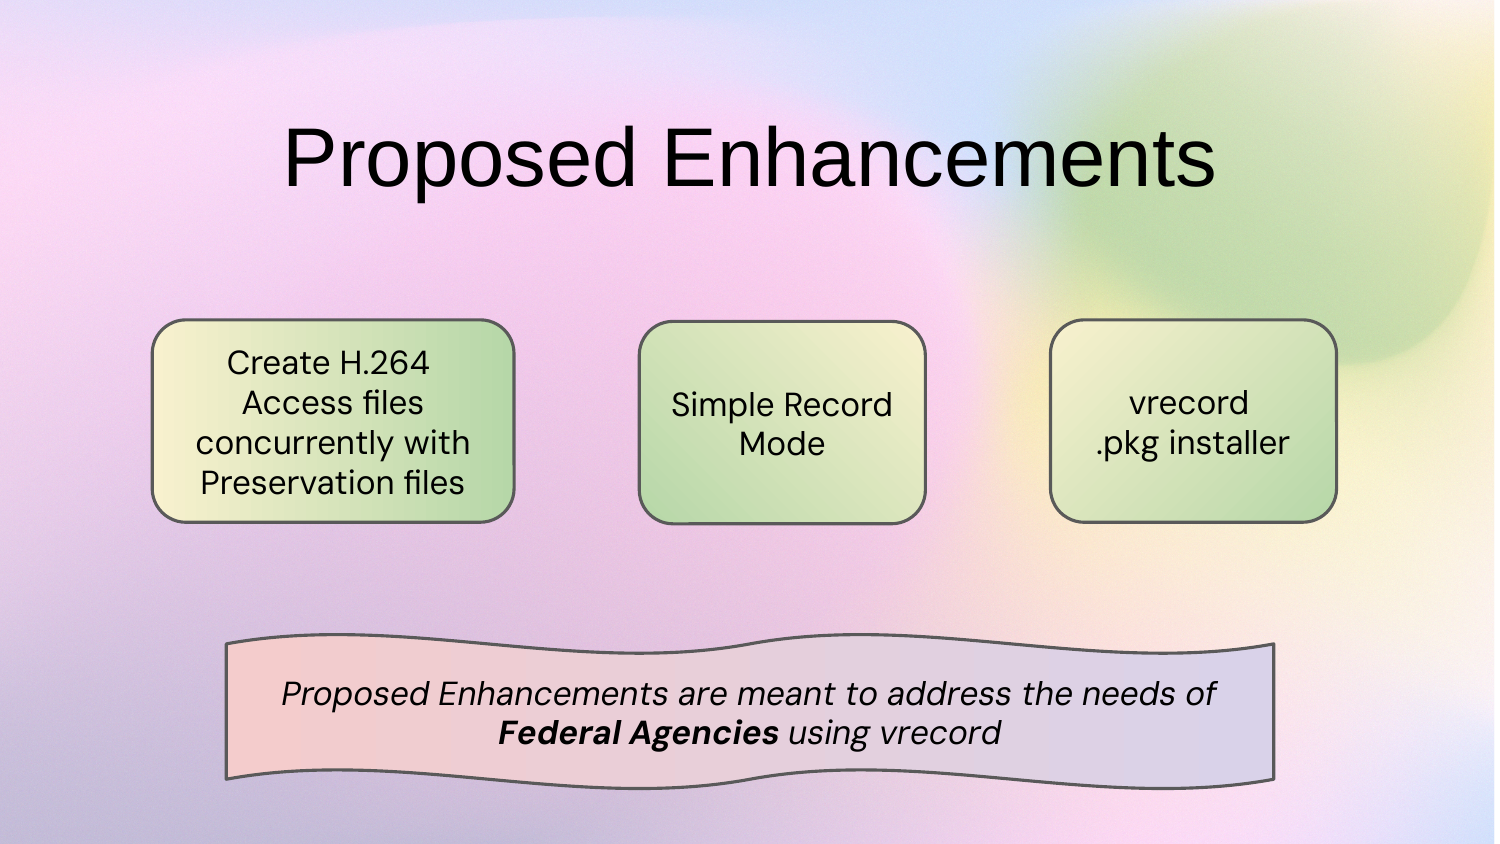

Proposed Enhancements
Create H.264
Access files concurrently with Preservation files
vrecord
.pkg installer
Simple Record Mode
Proposed Enhancements are meant to address the needs of Federal Agencies using vrecord